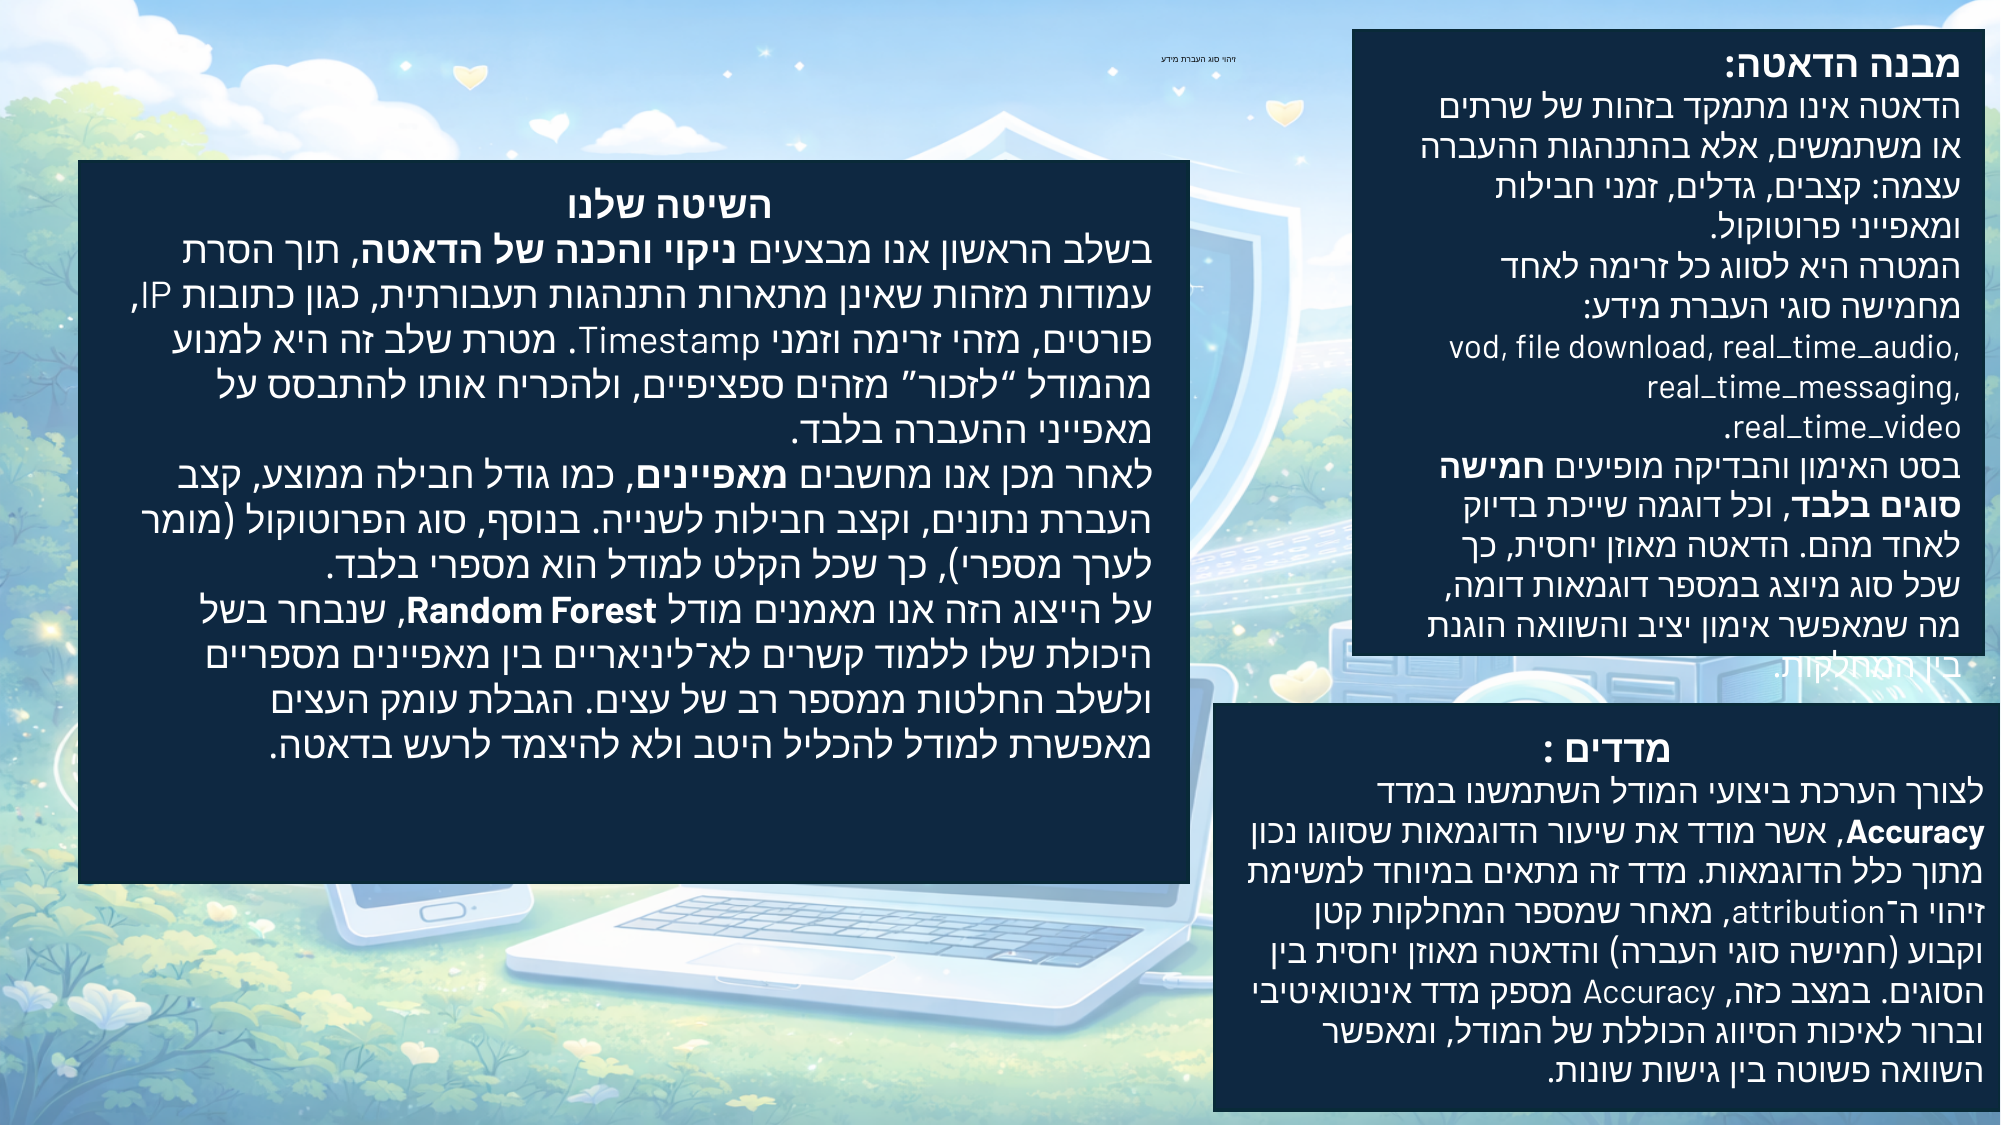

מבנה הדאטה:
הדאטה אינו מתמקד בזהות של שרתים או משתמשים, אלא בהתנהגות ההעברה עצמה: קצבים, גדלים, זמני חבילות ומאפייני פרוטוקול.
המטרה היא לסווג כל זרימה לאחד מחמישה סוגי העברת מידע:
vod, file download, real_time_audio, real_time_messaging, real_time_video.
בסט האימון והבדיקה מופיעים חמישה סוגים בלבד, וכל דוגמה שייכת בדיוק לאחד מהם. הדאטה מאוזן יחסית, כך שכל סוג מיוצג במספר דוגמאות דומה, מה שמאפשר אימון יציב והשוואה הוגנת בין המחלקות.

# זיהוי סוג העברת מידע

                                       השיטה שלנו
בשלב הראשון אנו מבצעים ניקוי והכנה של הדאטה, תוך הסרת עמודות מזהות שאינן מתארות התנהגות תעבורתית, כגון כתובות IP, פורטים, מזהי זרימה וזמני Timestamp. מטרת שלב זה היא למנוע מהמודל “לזכור” מזהים ספציפיים, ולהכריח אותו להתבסס על מאפייני ההעברה בלבד.
לאחר מכן אנו מחשבים מאפיינים, כמו גודל חבילה ממוצע, קצב העברת נתונים, וקצב חבילות לשנייה. בנוסף, סוג הפרוטוקול (מומר לערך מספרי), כך שכל הקלט למודל הוא מספרי בלבד.
על הייצוג הזה אנו מאמנים מודל Random Forest, שנבחר בשל היכולת שלו ללמוד קשרים לא־ליניאריים בין מאפיינים מספריים ולשלב החלטות ממספר רב של עצים. הגבלת עומק העצים מאפשרת למודל להכליל היטב ולא להיצמד לרעש בדאטה.
מדדים :
לצורך הערכת ביצועי המודל השתמשנו במדד Accuracy, אשר מודד את שיעור הדוגמאות שסווגו נכון מתוך כלל הדוגמאות. מדד זה מתאים במיוחד למשימת זיהוי ה־attribution, מאחר שמספר המחלקות קטן וקבוע (חמישה סוגי העברה) והדאטה מאוזן יחסית בין הסוגים. במצב כזה, Accuracy מספק מדד אינטואיטיבי וברור לאיכות הסיווג הכוללת של המודל, ומאפשר השוואה פשוטה בין גישות שונות.